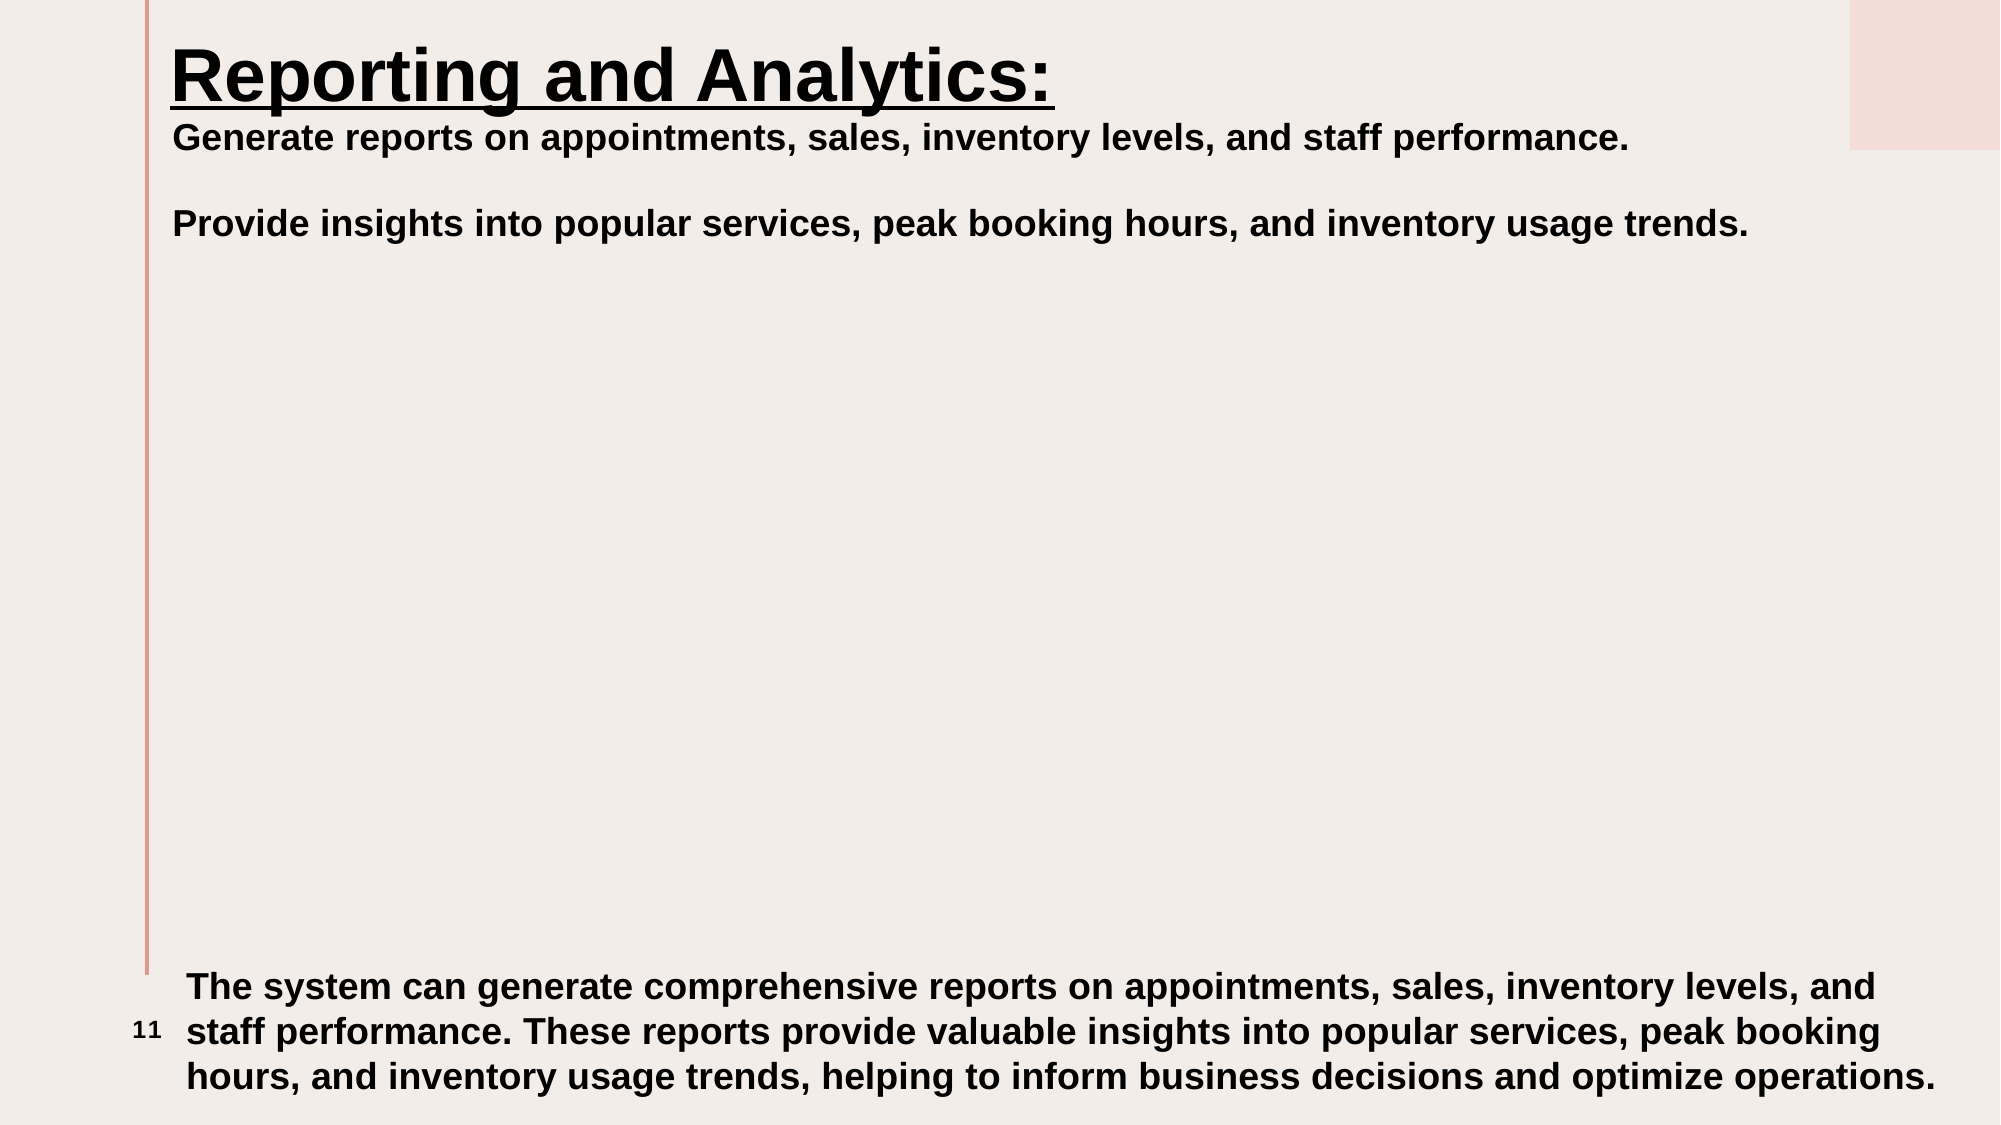

# Reporting and Analytics:
Generate reports on appointments, sales, inventory levels, and staff performance.
Provide insights into popular services, peak booking hours, and inventory usage trends.
The system can generate comprehensive reports on appointments, sales, inventory levels, and staff performance. These reports provide valuable insights into popular services, peak booking hours, and inventory usage trends, helping to inform business decisions and optimize operations.
11